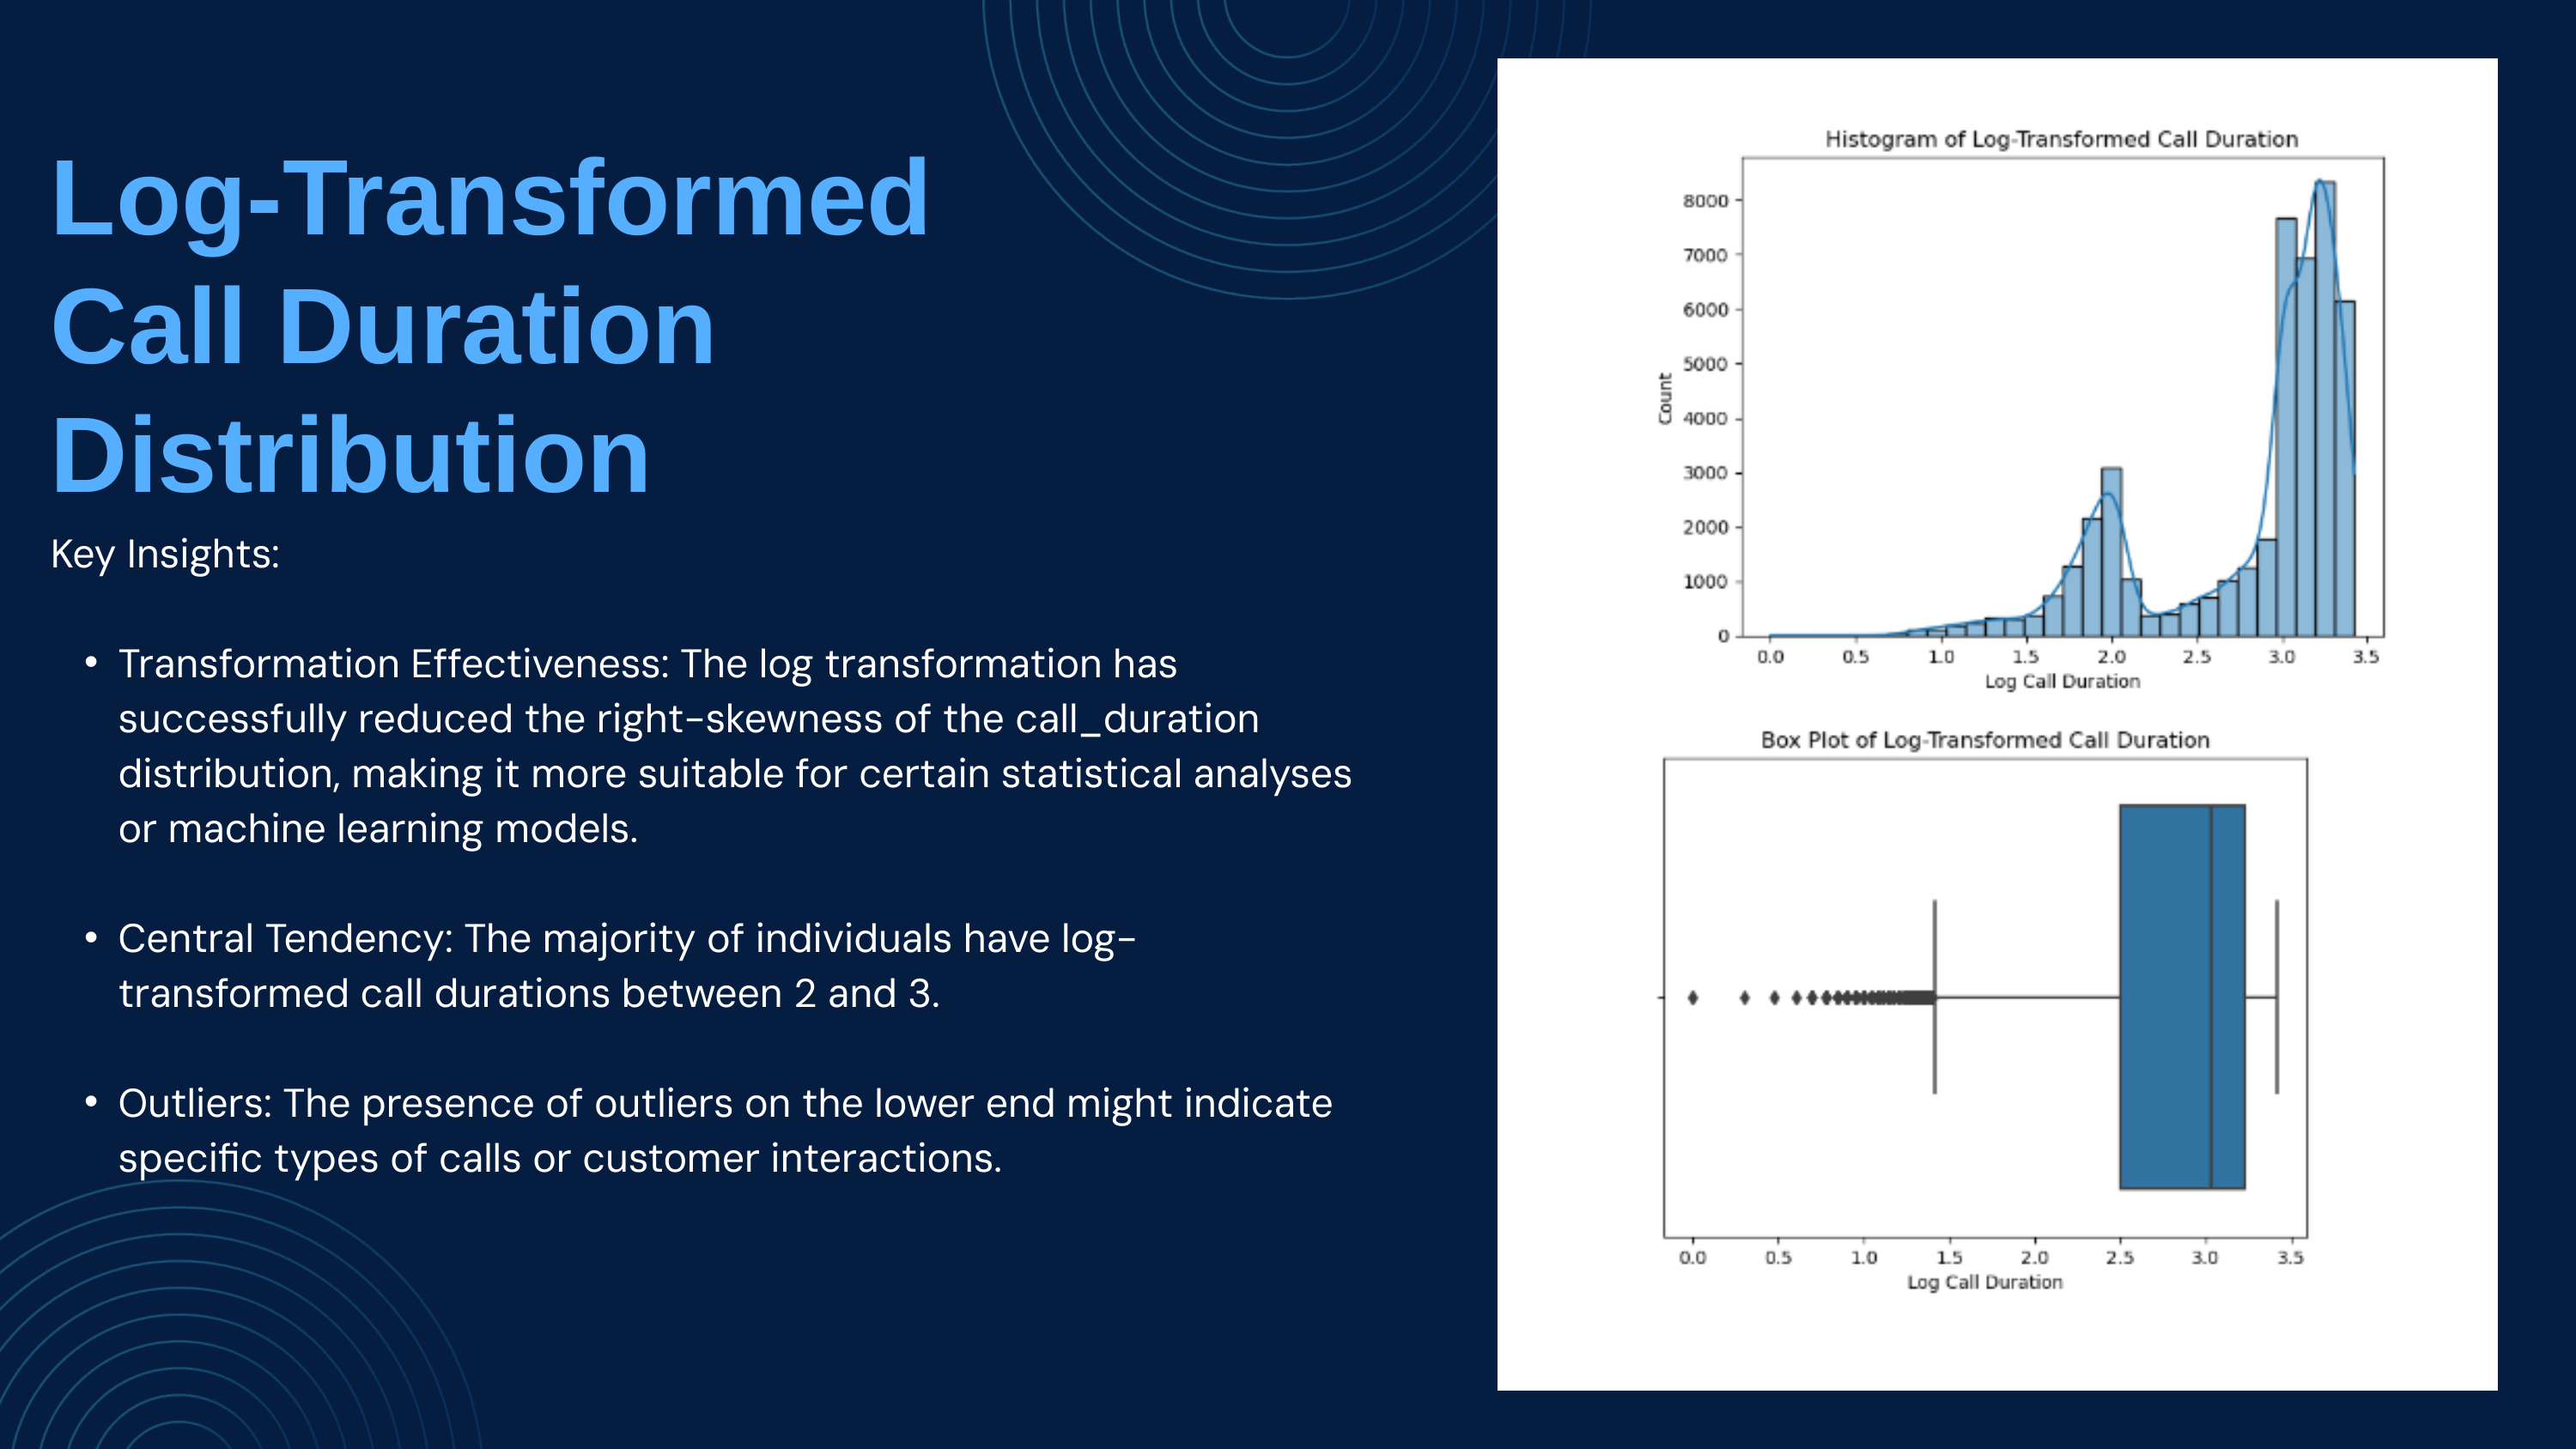

Log-Transformed Call Duration Distribution

Key Insights:

Transformation Effectiveness: The log transformation has successfully reduced the right-skewness of the call_duration distribution, making it more suitable for certain statistical analyses or machine learning models.

Central Tendency: The majority of individuals have log-transformed call durations between 2 and 3.

Outliers: The presence of outliers on the lower end might indicate specific types of calls or customer interactions.